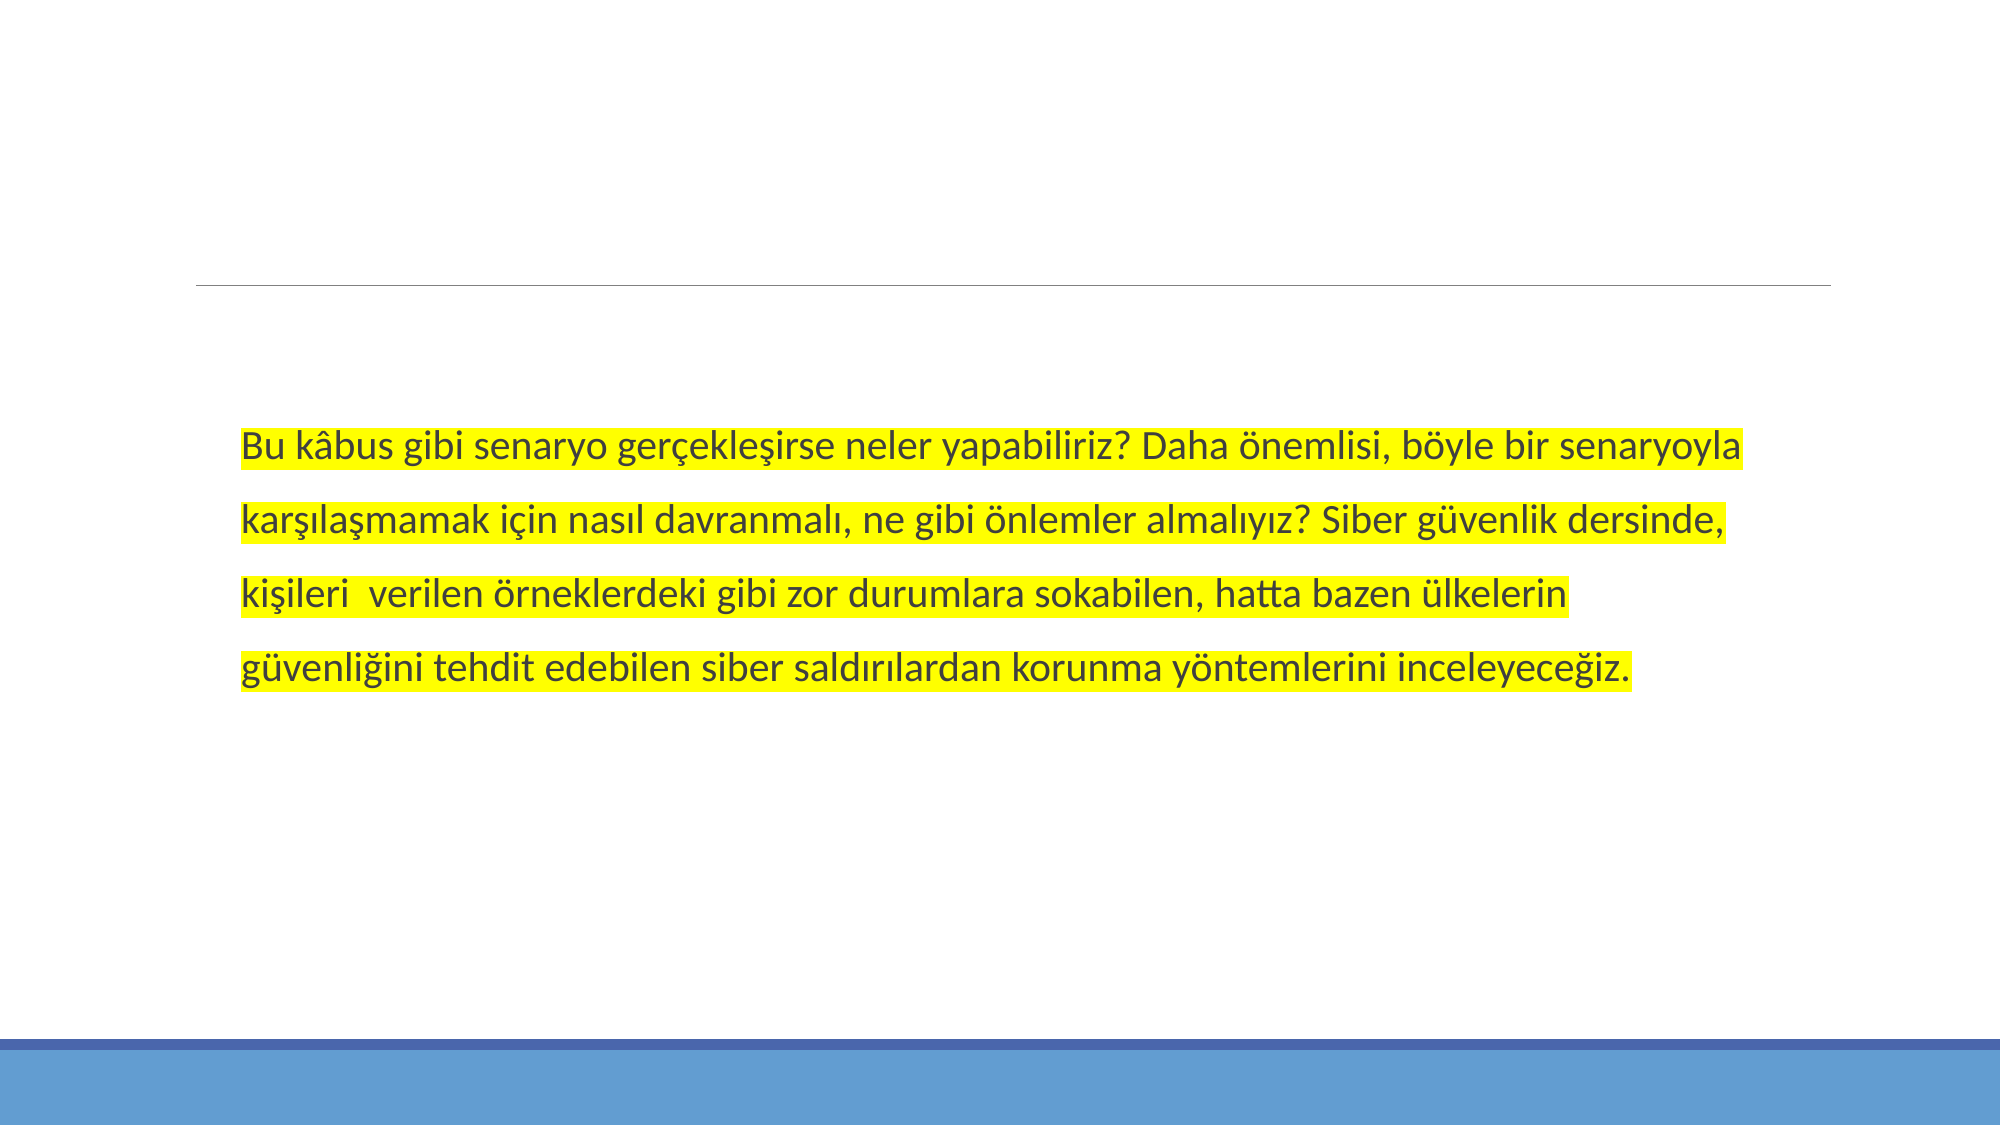

Bu kâbus gibi senaryo gerçekleşirse neler yapabiliriz? Daha önemlisi, böyle bir senaryoyla
karşılaşmamak için nasıl davranmalı, ne gibi önlemler almalıyız? Siber güvenlik dersinde,
kişileri  verilen örneklerdeki gibi zor durumlara sokabilen, hatta bazen ülkelerin
güvenliğini tehdit edebilen siber saldırılardan korunma yöntemlerini inceleyeceğiz.